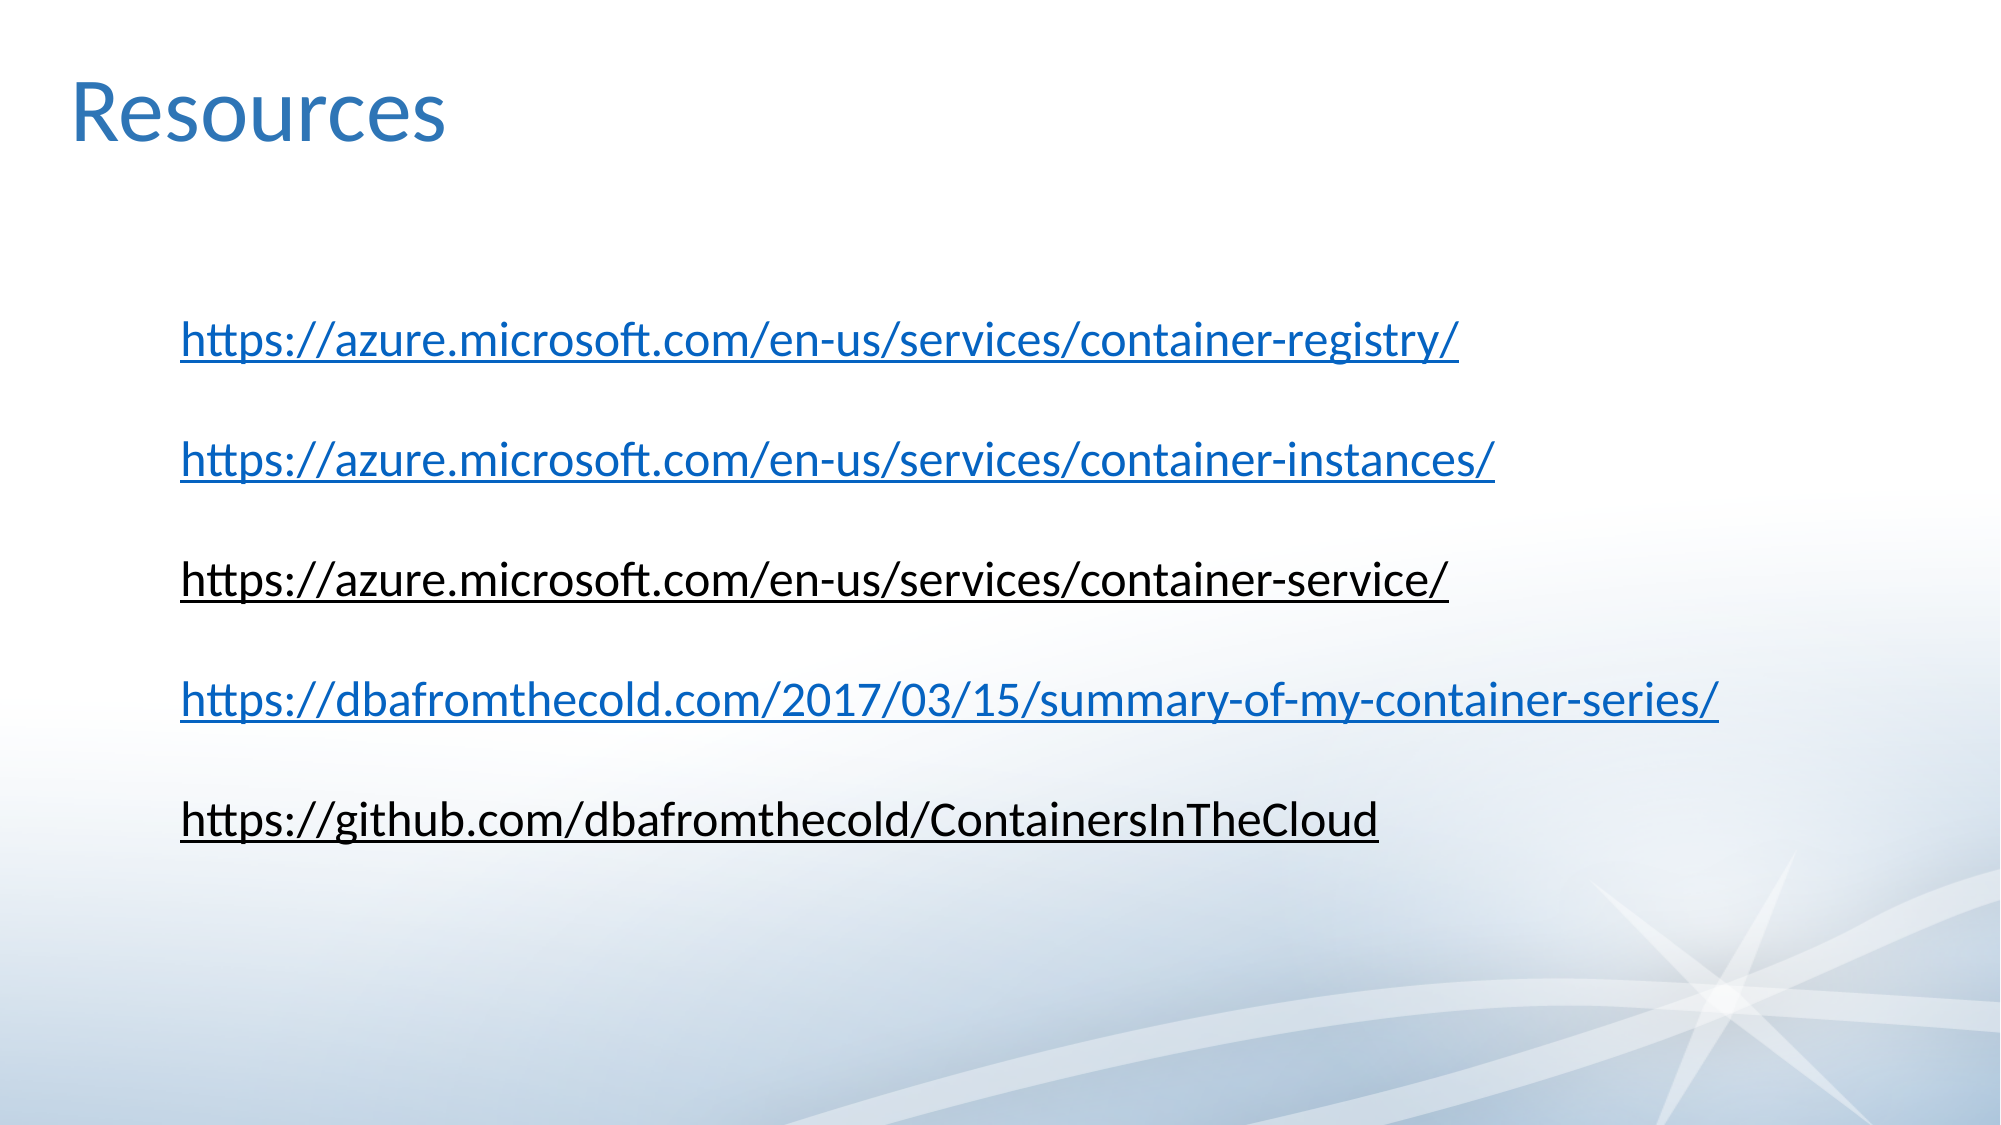

# Resources

https://azure.microsoft.com/en-us/services/container-registry/

https://azure.microsoft.com/en-us/services/container-instances/

https://azure.microsoft.com/en-us/services/container-service/

https://dbafromthecold.com/2017/03/15/summary-of-my-container-series/

https://github.com/dbafromthecold/ContainersInTheCloud